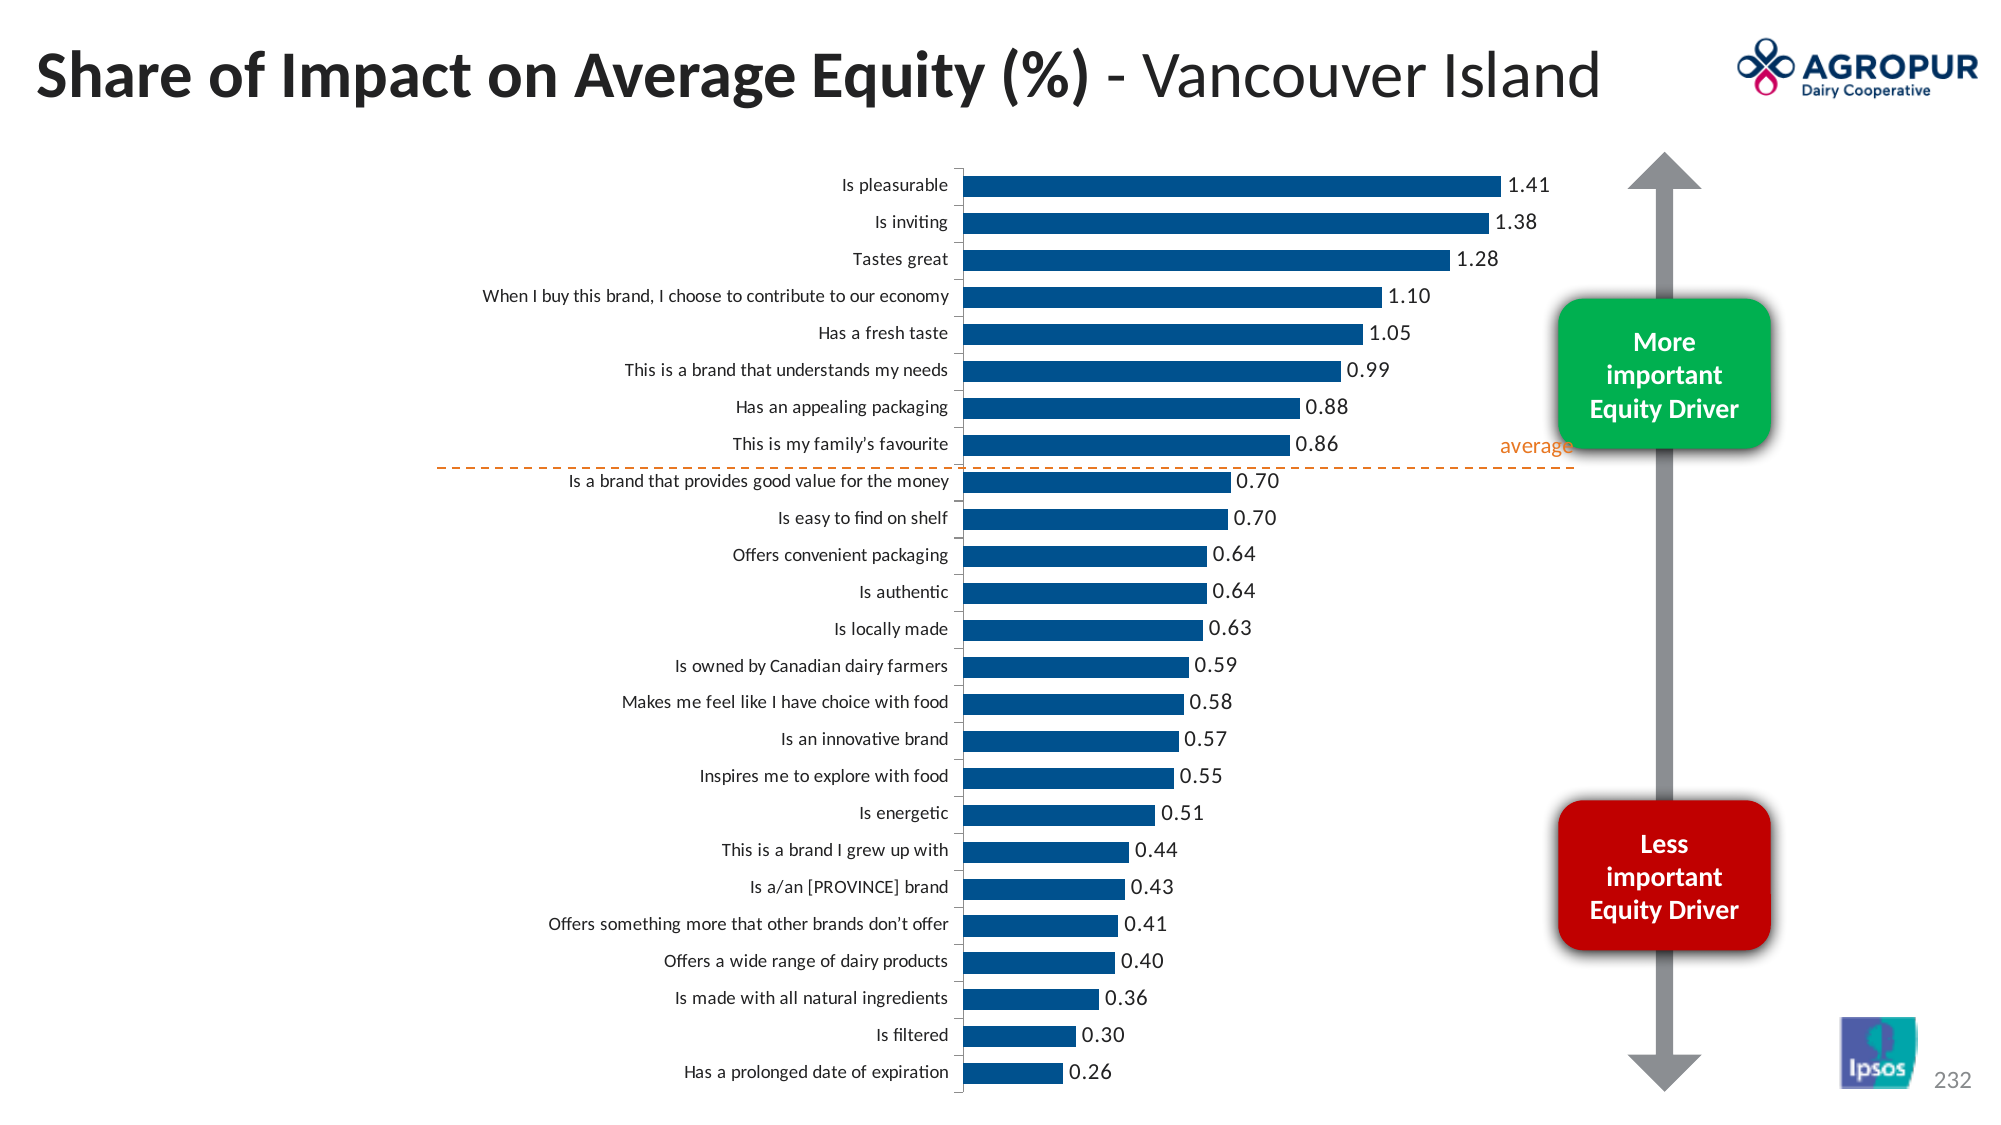

# Share of Impact on Average Equity (%) - Vancouver Island

More important Equity Driver
Less important Equity Driver

### Chart

| Category | Column1 |
|---|---|
| Is pleasurable | 1.414022445678711 |
| Is inviting | 1.3811187744140625 |
| Tastes great | 1.2796475887298584 |
| When I buy this brand, I choose to contribute to our economy | 1.100206732749939 |
| Has a fresh taste | 1.0496445894241333 |
| This is a brand that understands my needs | 0.9927980899810791 |
| Has an appealing packaging | 0.884512722492218 |
| This is my family’s favourite | 0.8583788275718689 |
| Is a brand that provides good value for the money | 0.7025917172431946 |
| Is easy to find on shelf | 0.6955587267875671 |
| Offers convenient packaging | 0.6410596370697021 |
| Is authentic | 0.6401965022087097 |
| Is locally made | 0.6305925250053406 |
| Is owned by Canadian dairy farmers | 0.5925040245056152 |
| Makes me feel like I have choice with food | 0.5795081257820129 |
| Is an innovative brand | 0.5661596655845642 |
| Inspires me to explore with food | 0.5543373227119446 |
| Is energetic | 0.505275547504425 |
| This is a brand I grew up with | 0.43661075830459595 |
| Is a/an [PROVINCE] brand | 0.42520976066589355 |
| Offers something more that other brands don’t offer | 0.40819481015205383 |
| Offers a wide range of dairy products | 0.39926087856292725 |
| Is made with all natural ingredients | 0.35768741369247437 |
| Is filtered | 0.2966042160987854 |
| Has a prolonged date of expiration | 0.2632940113544464 |